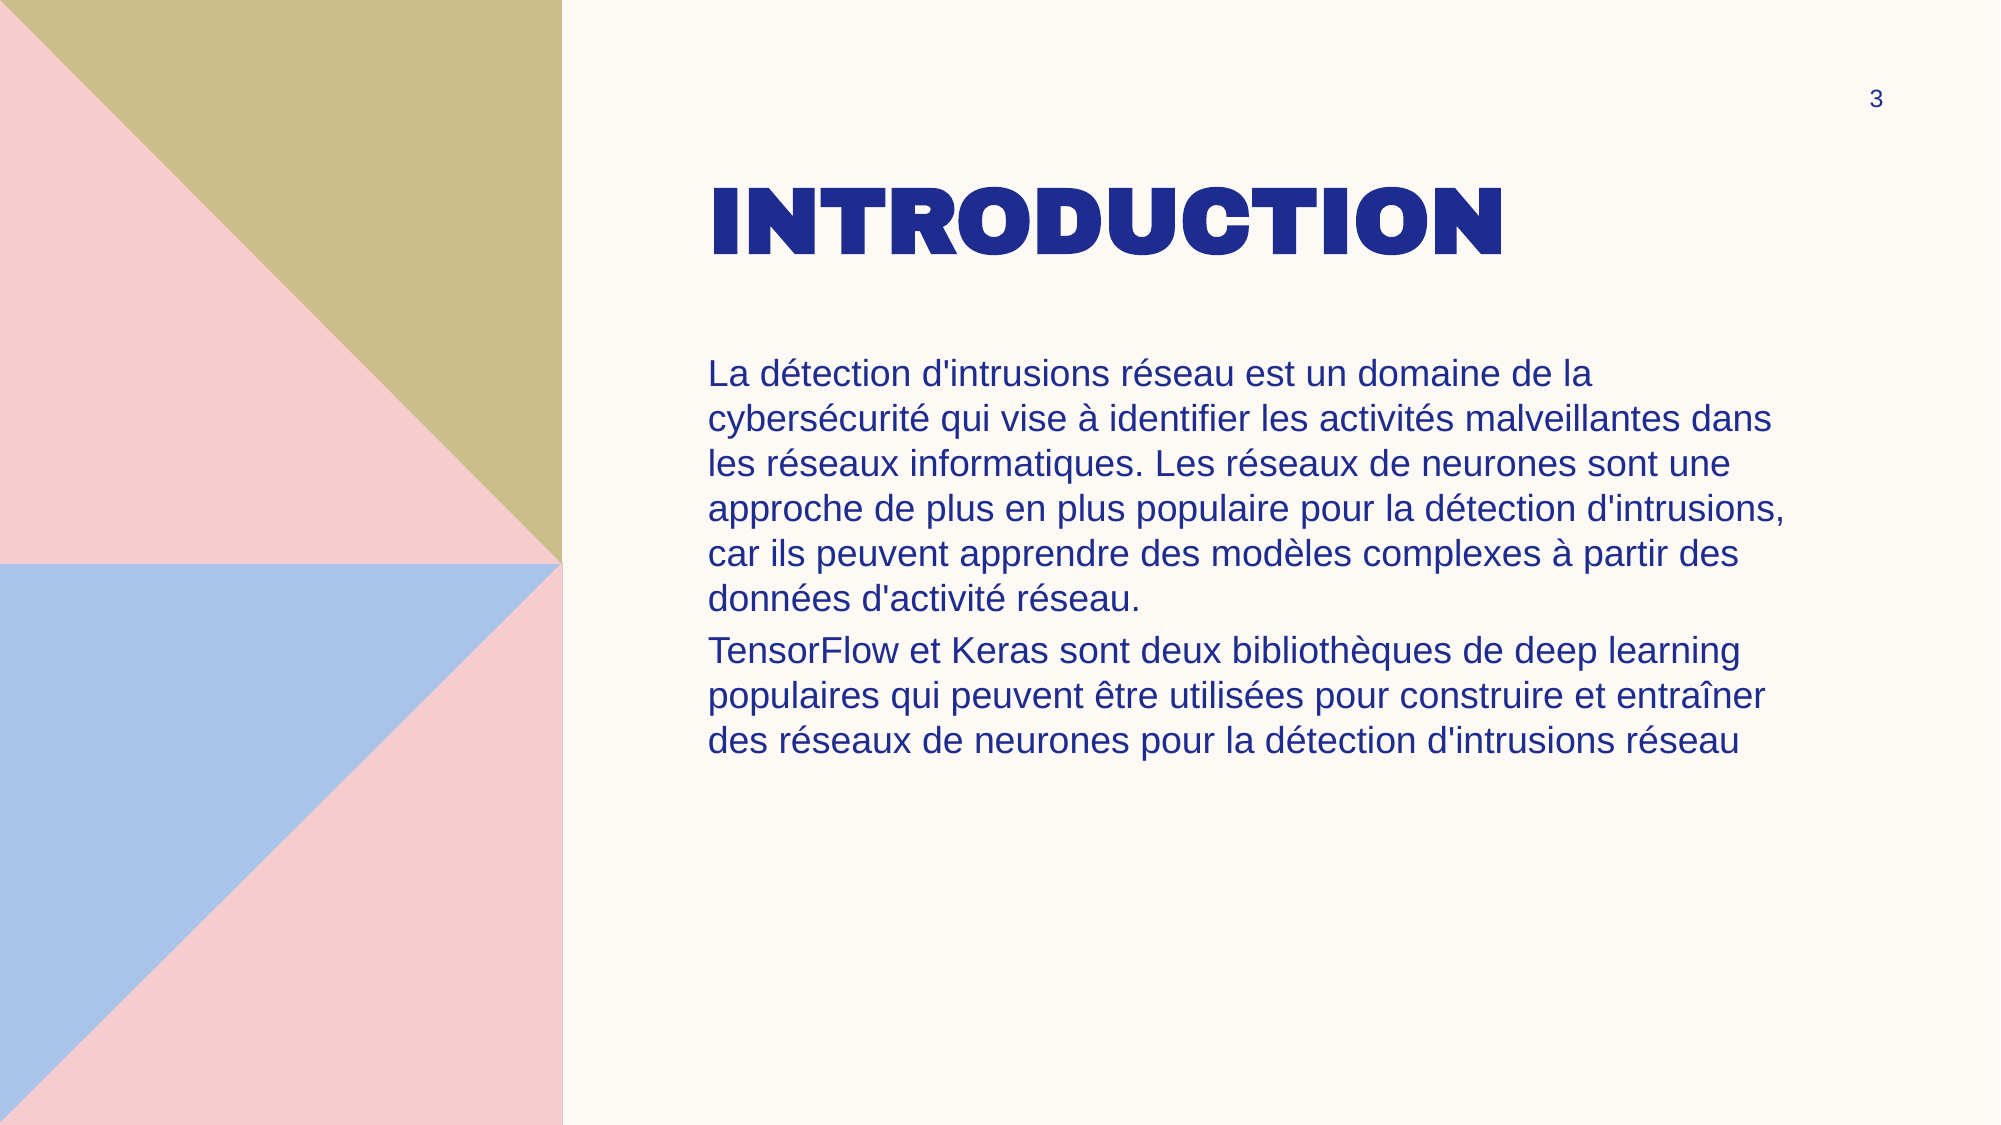

3
# Introduction
La détection d'intrusions réseau est un domaine de la cybersécurité qui vise à identifier les activités malveillantes dans les réseaux informatiques. Les réseaux de neurones sont une approche de plus en plus populaire pour la détection d'intrusions, car ils peuvent apprendre des modèles complexes à partir des données d'activité réseau.
TensorFlow et Keras sont deux bibliothèques de deep learning populaires qui peuvent être utilisées pour construire et entraîner des réseaux de neurones pour la détection d'intrusions réseau